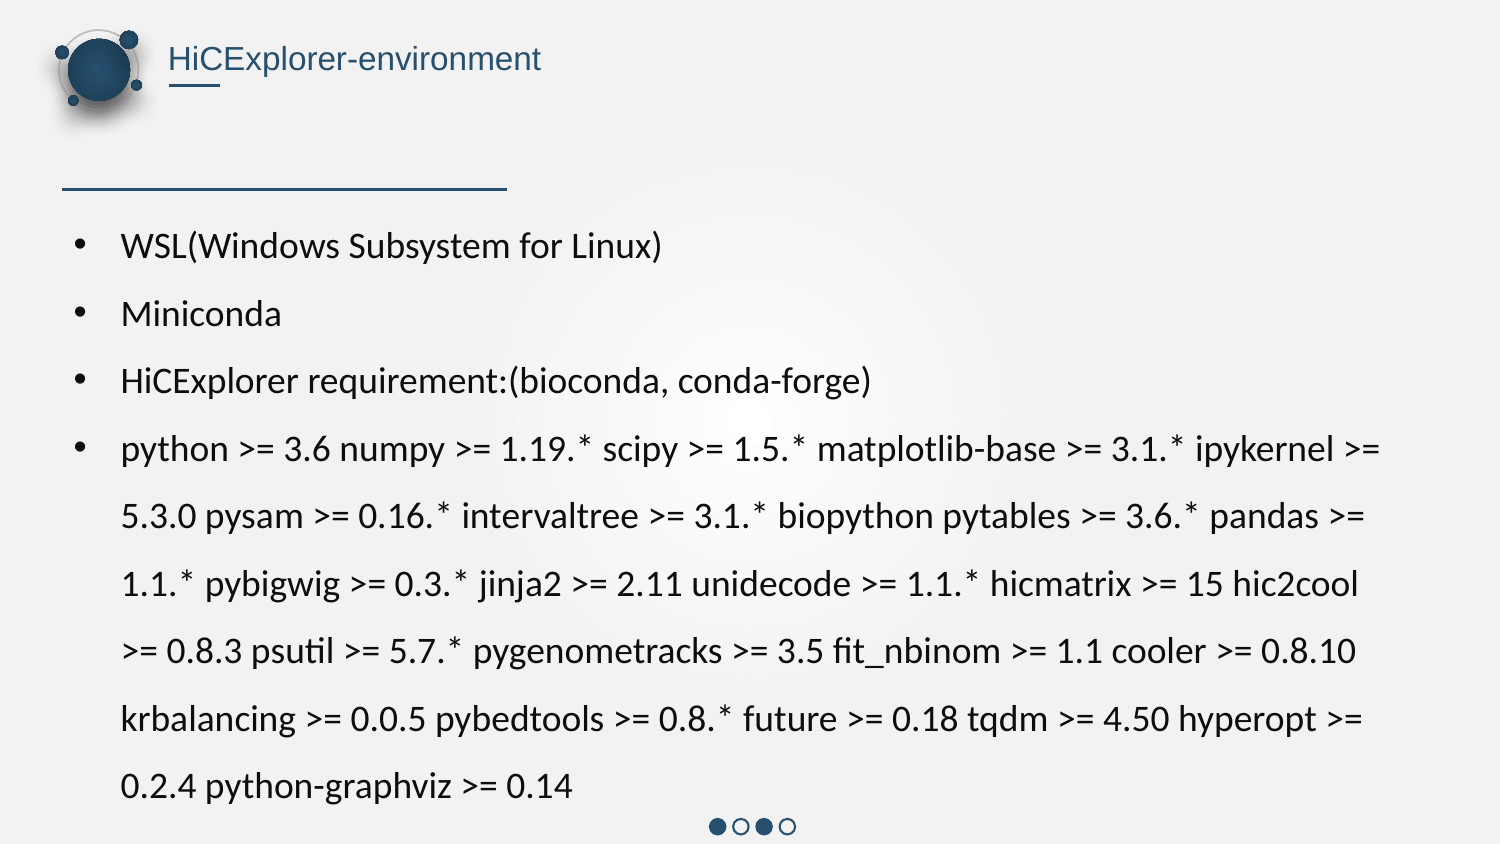

HiCExplorer-environment
WSL(Windows Subsystem for Linux)
Miniconda
HiCExplorer requirement:(bioconda, conda-forge)
python >= 3.6 numpy >= 1.19.* scipy >= 1.5.* matplotlib-base >= 3.1.* ipykernel >= 5.3.0 pysam >= 0.16.* intervaltree >= 3.1.* biopython pytables >= 3.6.* pandas >= 1.1.* pybigwig >= 0.3.* jinja2 >= 2.11 unidecode >= 1.1.* hicmatrix >= 15 hic2cool >= 0.8.3 psutil >= 5.7.* pygenometracks >= 3.5 fit_nbinom >= 1.1 cooler >= 0.8.10 krbalancing >= 0.0.5 pybedtools >= 0.8.* future >= 0.18 tqdm >= 4.50 hyperopt >= 0.2.4 python-graphviz >= 0.14